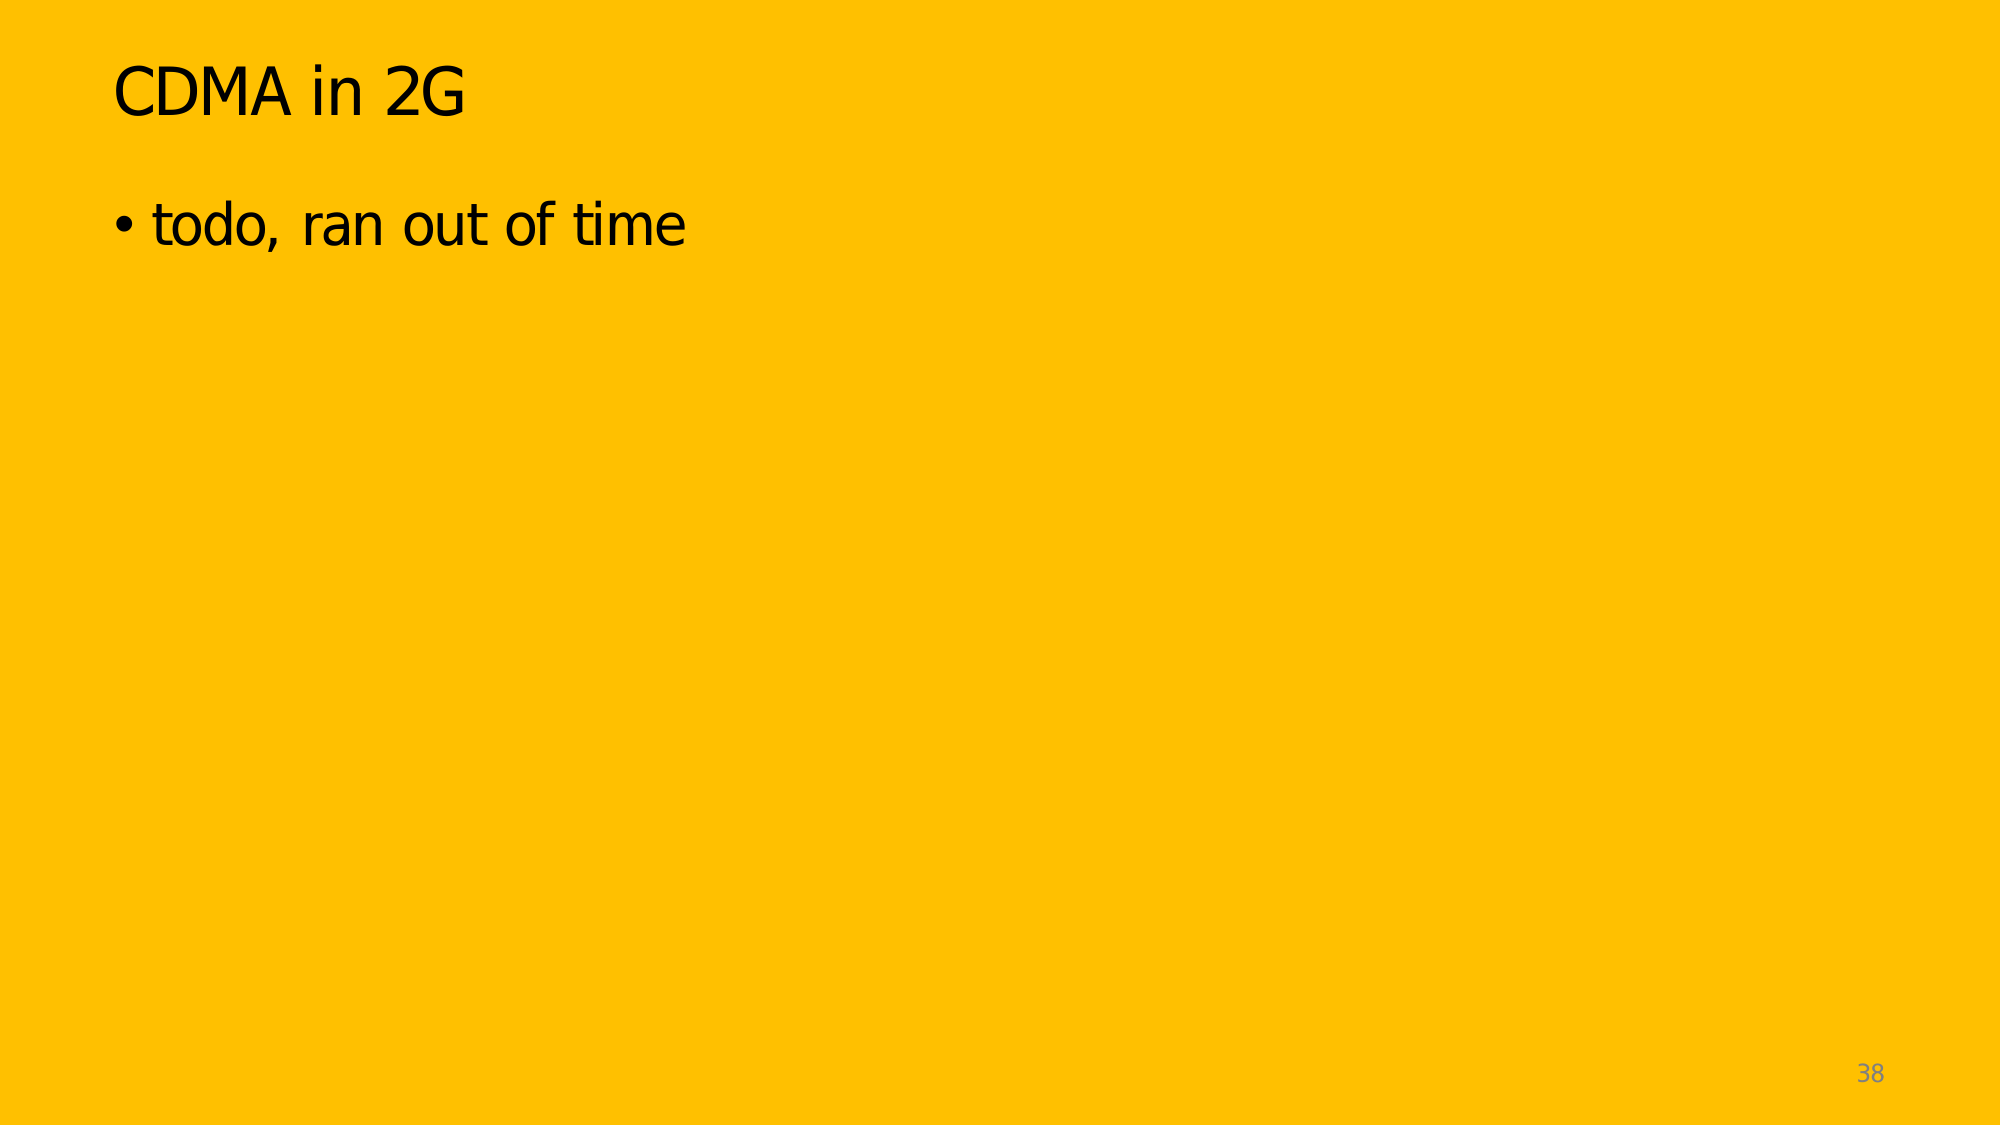

# CDMA in 2G
todo, ran out of time
38